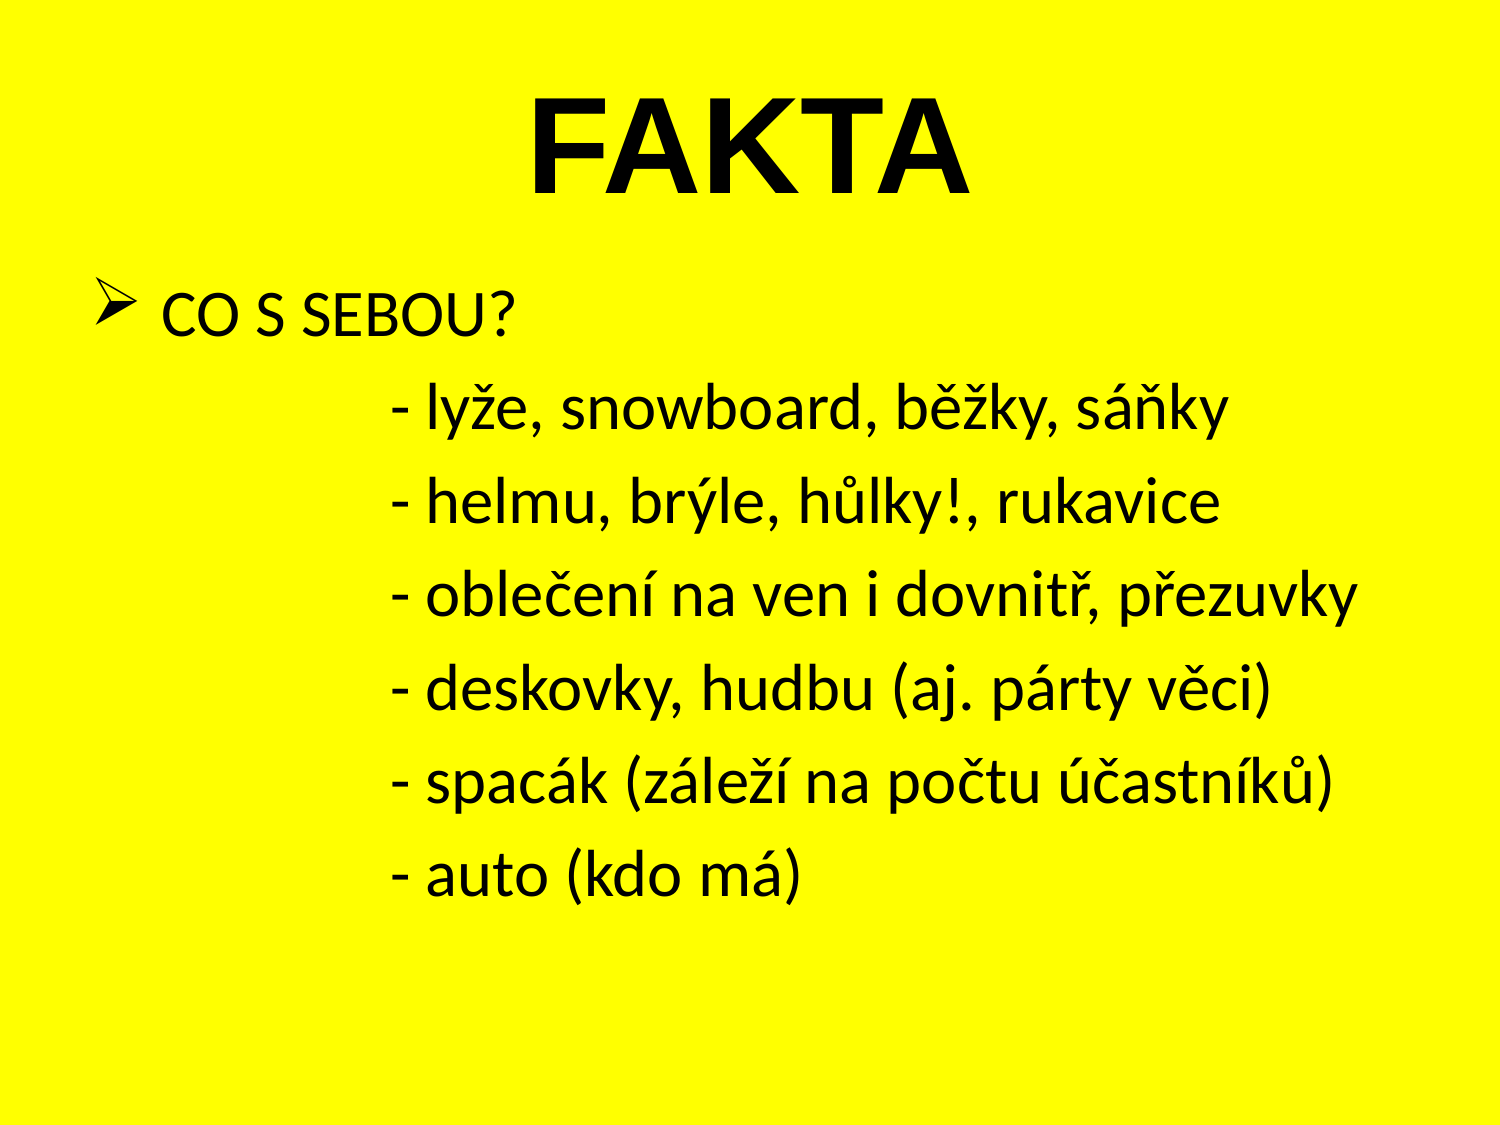

# FAKTA
 CO S SEBOU?
		- lyže, snowboard, běžky, sáňky
		- helmu, brýle, hůlky!, rukavice
		- oblečení na ven i dovnitř, přezuvky
		- deskovky, hudbu (aj. párty věci)
		- spacák (záleží na počtu účastníků)
		- auto (kdo má)